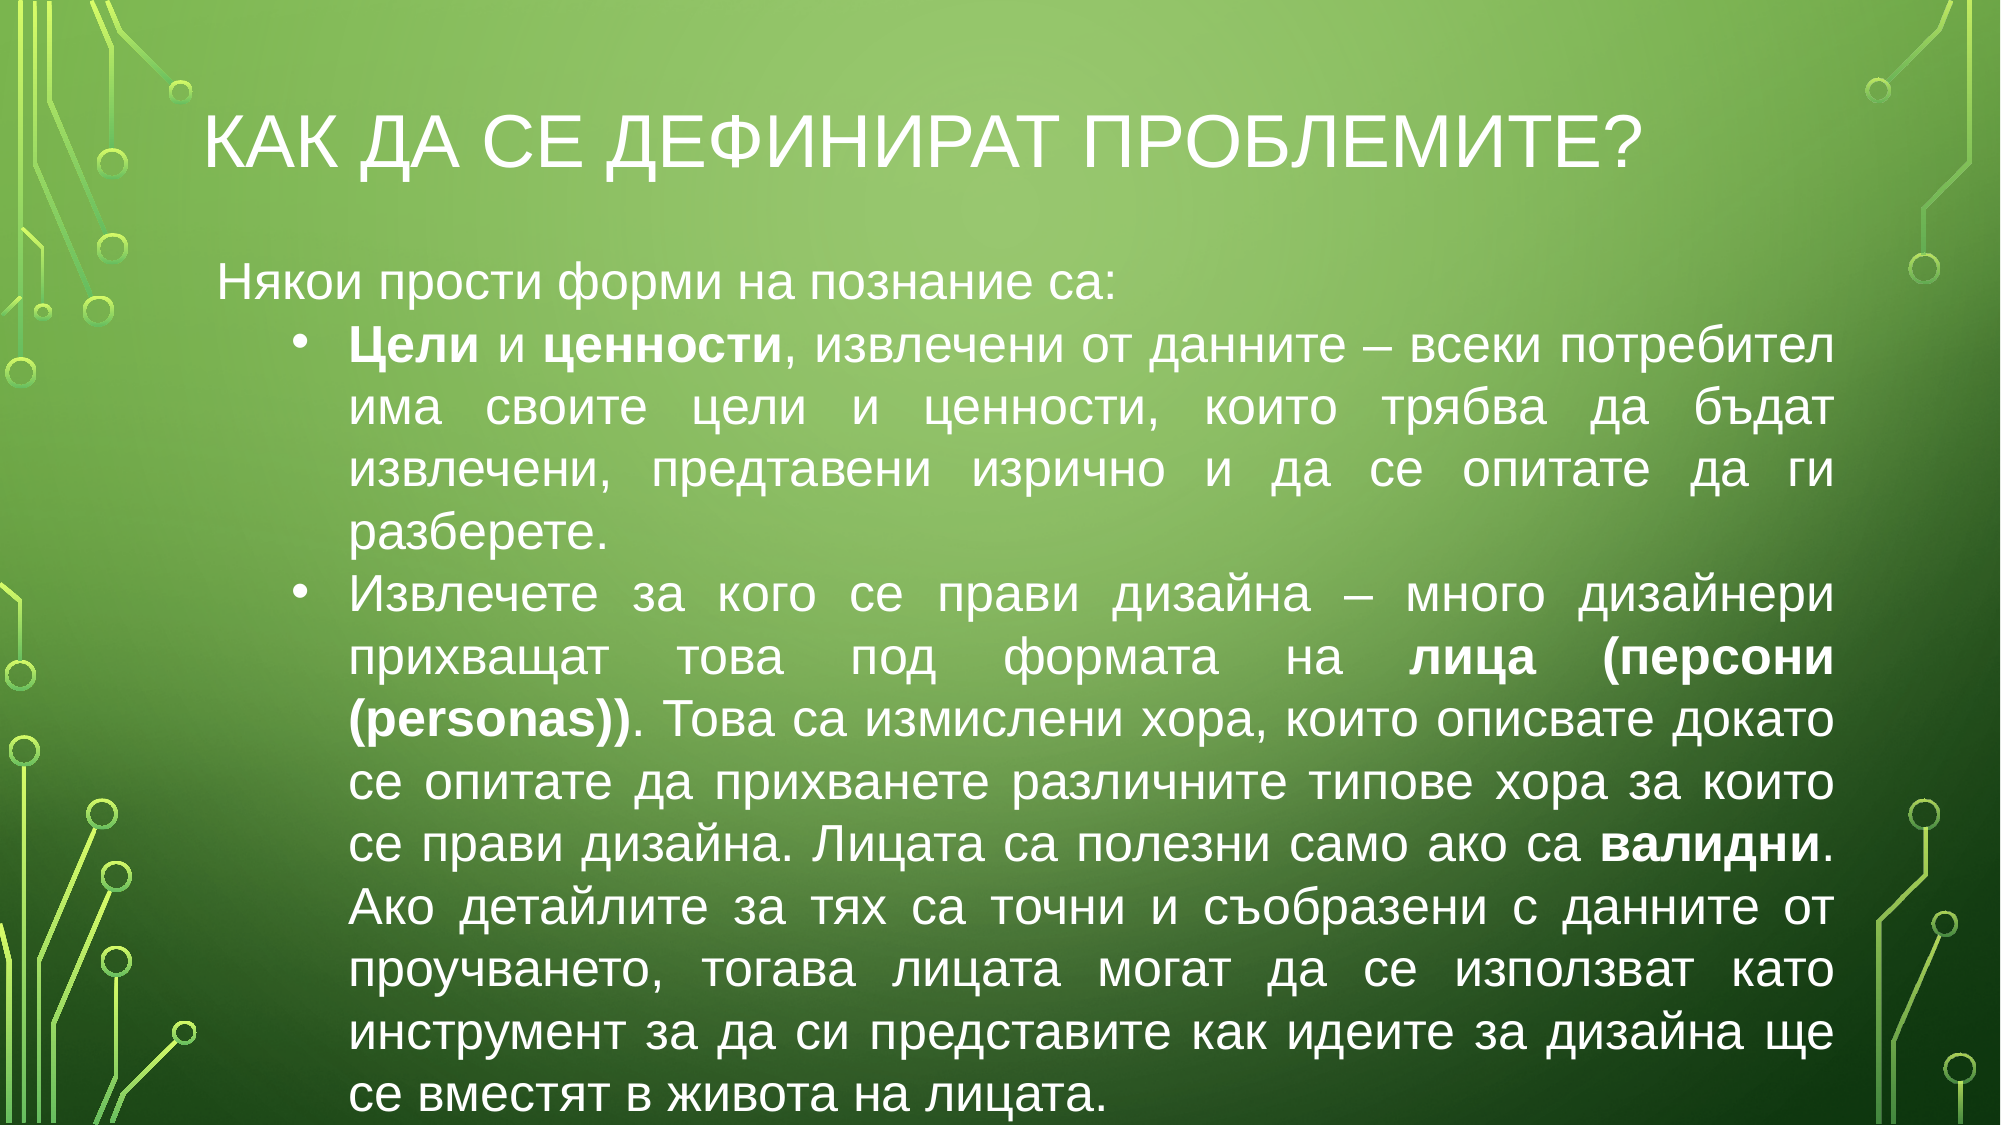

# Как да се дефинират проблемите?
Някои прости форми на познание са:
Цели и ценности, извлечени от данните – всеки потребител има своите цели и ценности, които трябва да бъдат извлечени, предтавени изрично и да се опитате да ги разберете.
Извлечете за кого се прави дизайна – много дизайнери прихващат това под формата на лица (персони (personas)). Това са измислени хора, които описвате докато се опитате да прихванете различните типове хора за които се прави дизайна. Лицата са полезни само ако са валидни. Ако детайлите за тях са точни и съобразени с данните от проучването, тогава лицата могат да се използват като инструмент за да си представите как идеите за дизайна ще се вместят в живота на лицата.